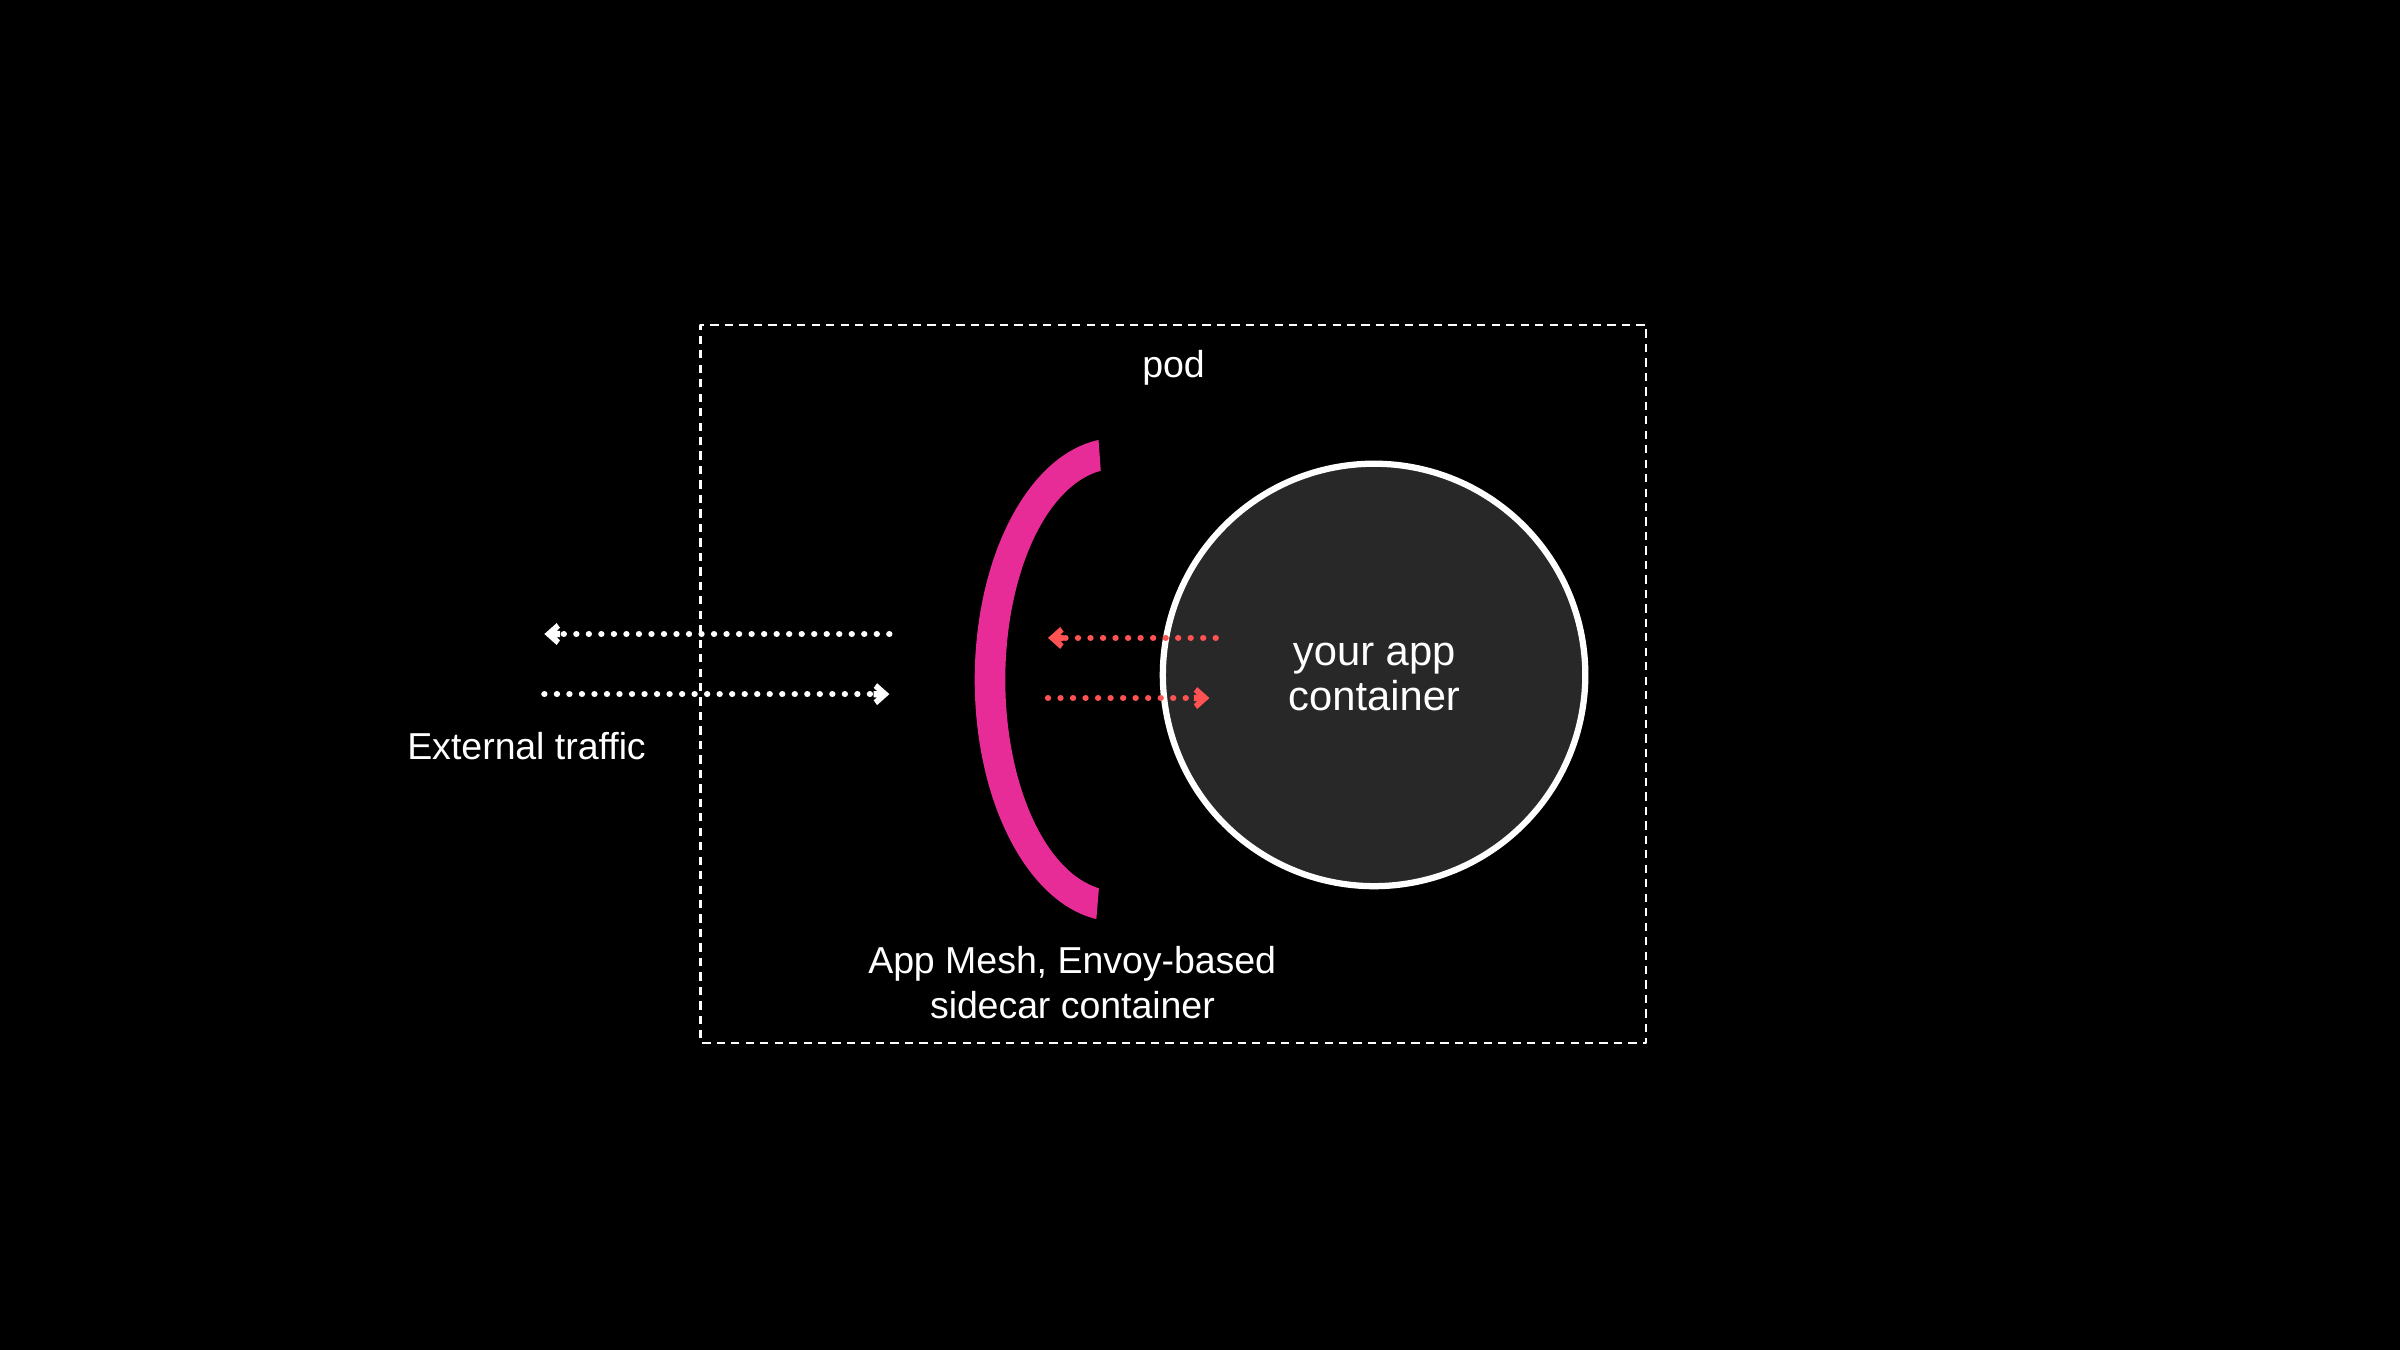

pod

your app container
External traffic
App Mesh, Envoy-based sidecar container